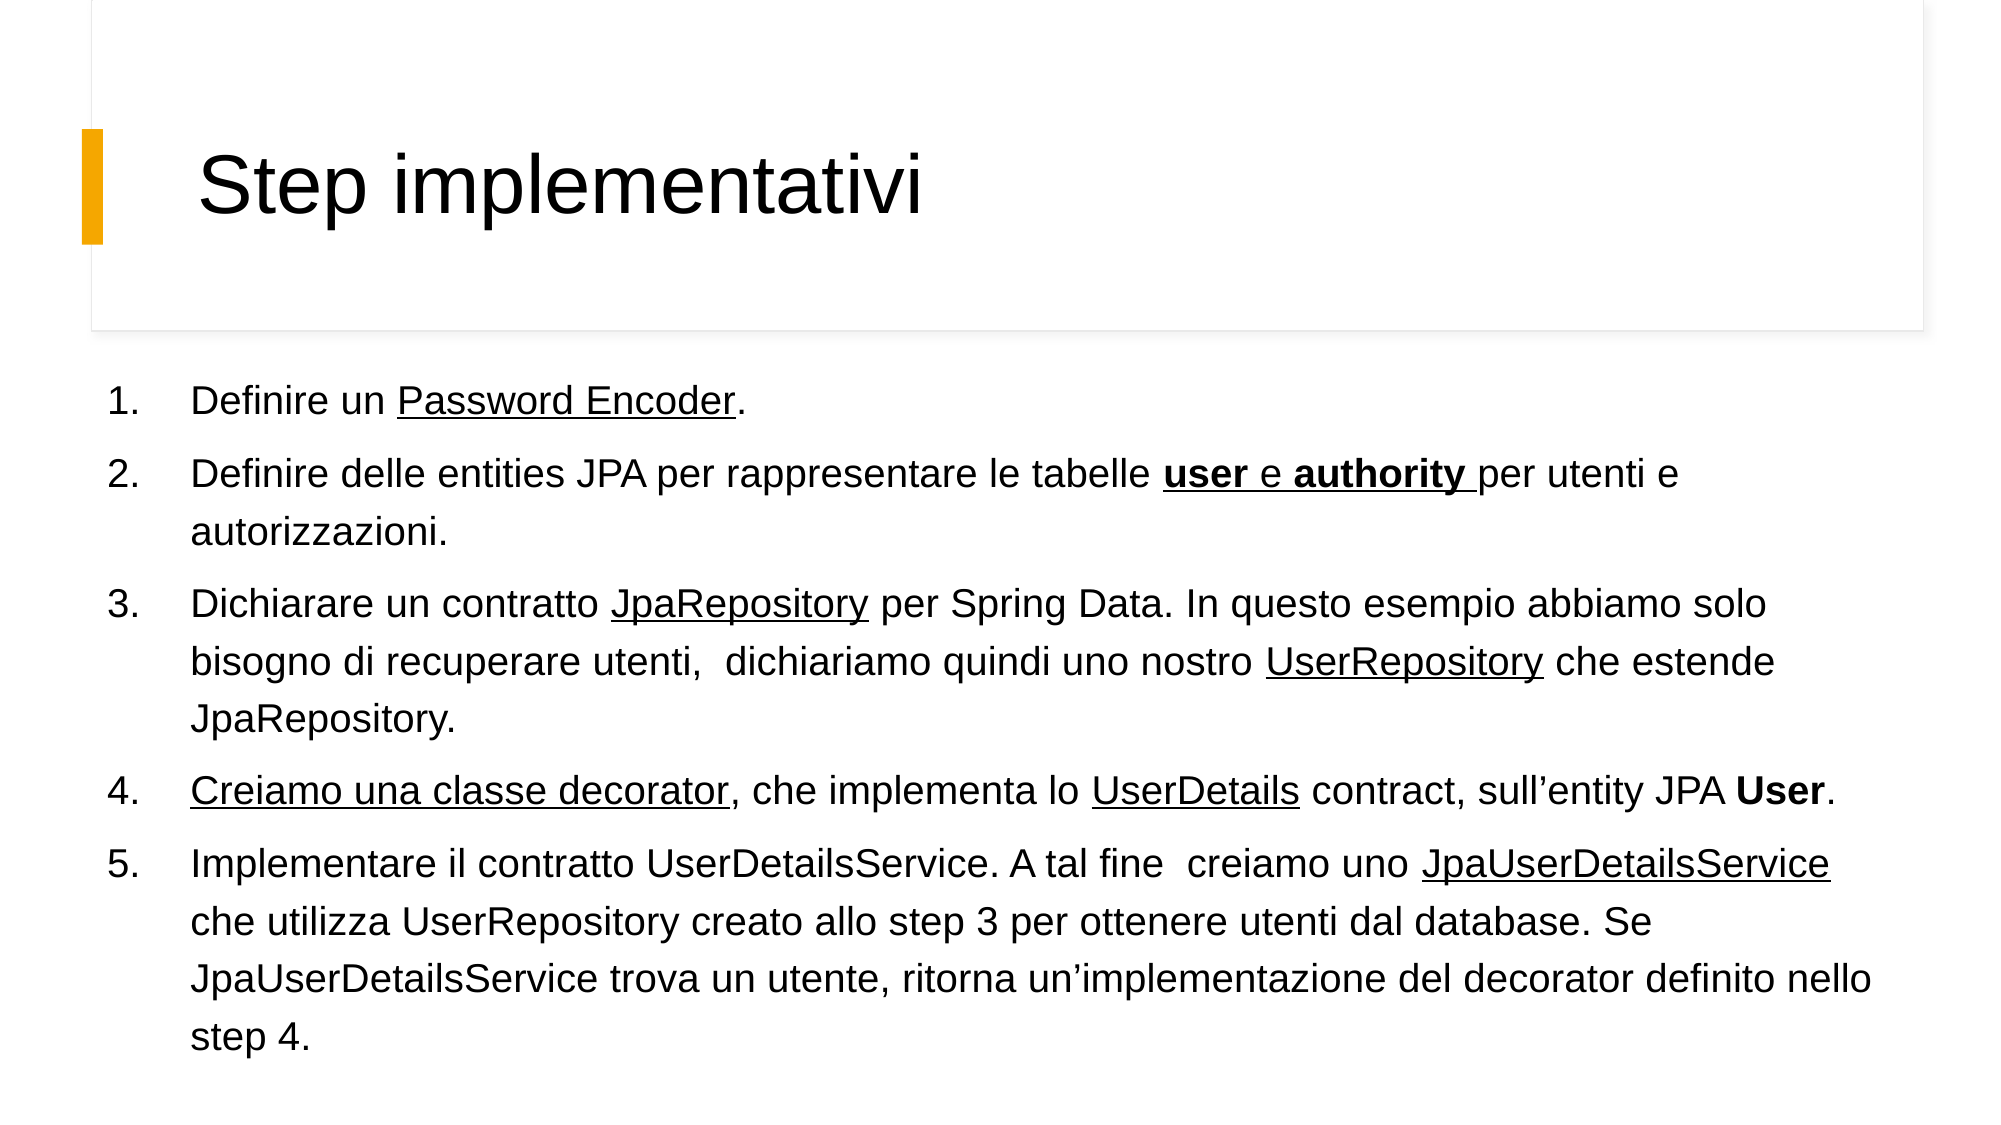

# Step implementativi
Definire un Password Encoder.
Definire delle entities JPA per rappresentare le tabelle user e authority per utenti e autorizzazioni.
Dichiarare un contratto JpaRepository per Spring Data. In questo esempio abbiamo solo bisogno di recuperare utenti,  dichiariamo quindi uno nostro UserRepository che estende JpaRepository.
Creiamo una classe decorator, che implementa lo UserDetails contract, sull’entity JPA User.
Implementare il contratto UserDetailsService. A tal fine  creiamo uno JpaUserDetailsService che utilizza UserRepository creato allo step 3 per ottenere utenti dal database. Se JpaUserDetailsService trova un utente, ritorna un’implementazione del decorator definito nello step 4.